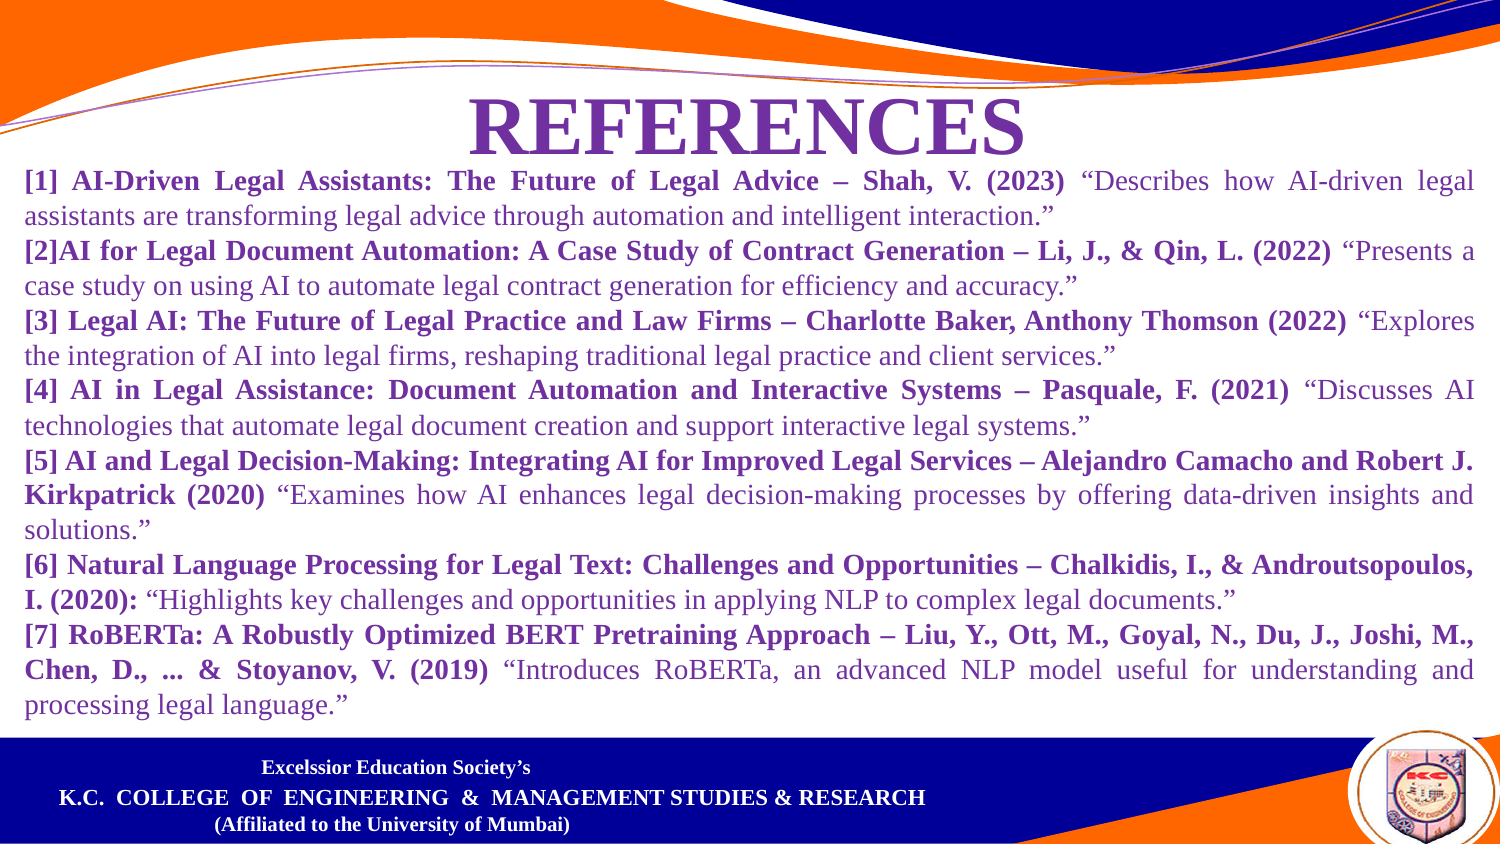

# REFERENCES
[1] AI-Driven Legal Assistants: The Future of Legal Advice – Shah, V. (2023) “Describes how AI-driven legal assistants are transforming legal advice through automation and intelligent interaction.”
[2]AI for Legal Document Automation: A Case Study of Contract Generation – Li, J., & Qin, L. (2022) “Presents a case study on using AI to automate legal contract generation for efficiency and accuracy.”
[3] Legal AI: The Future of Legal Practice and Law Firms – Charlotte Baker, Anthony Thomson (2022) “Explores the integration of AI into legal firms, reshaping traditional legal practice and client services.”
[4] AI in Legal Assistance: Document Automation and Interactive Systems – Pasquale, F. (2021) “Discusses AI technologies that automate legal document creation and support interactive legal systems.”
[5] AI and Legal Decision-Making: Integrating AI for Improved Legal Services – Alejandro Camacho and Robert J. Kirkpatrick (2020) “Examines how AI enhances legal decision-making processes by offering data-driven insights and solutions.”
[6] Natural Language Processing for Legal Text: Challenges and Opportunities – Chalkidis, I., & Androutsopoulos, I. (2020): “Highlights key challenges and opportunities in applying NLP to complex legal documents.”
[7] RoBERTa: A Robustly Optimized BERT Pretraining Approach – Liu, Y., Ott, M., Goyal, N., Du, J., Joshi, M., Chen, D., ... & Stoyanov, V. (2019) “Introduces RoBERTa, an advanced NLP model useful for understanding and processing legal language.”